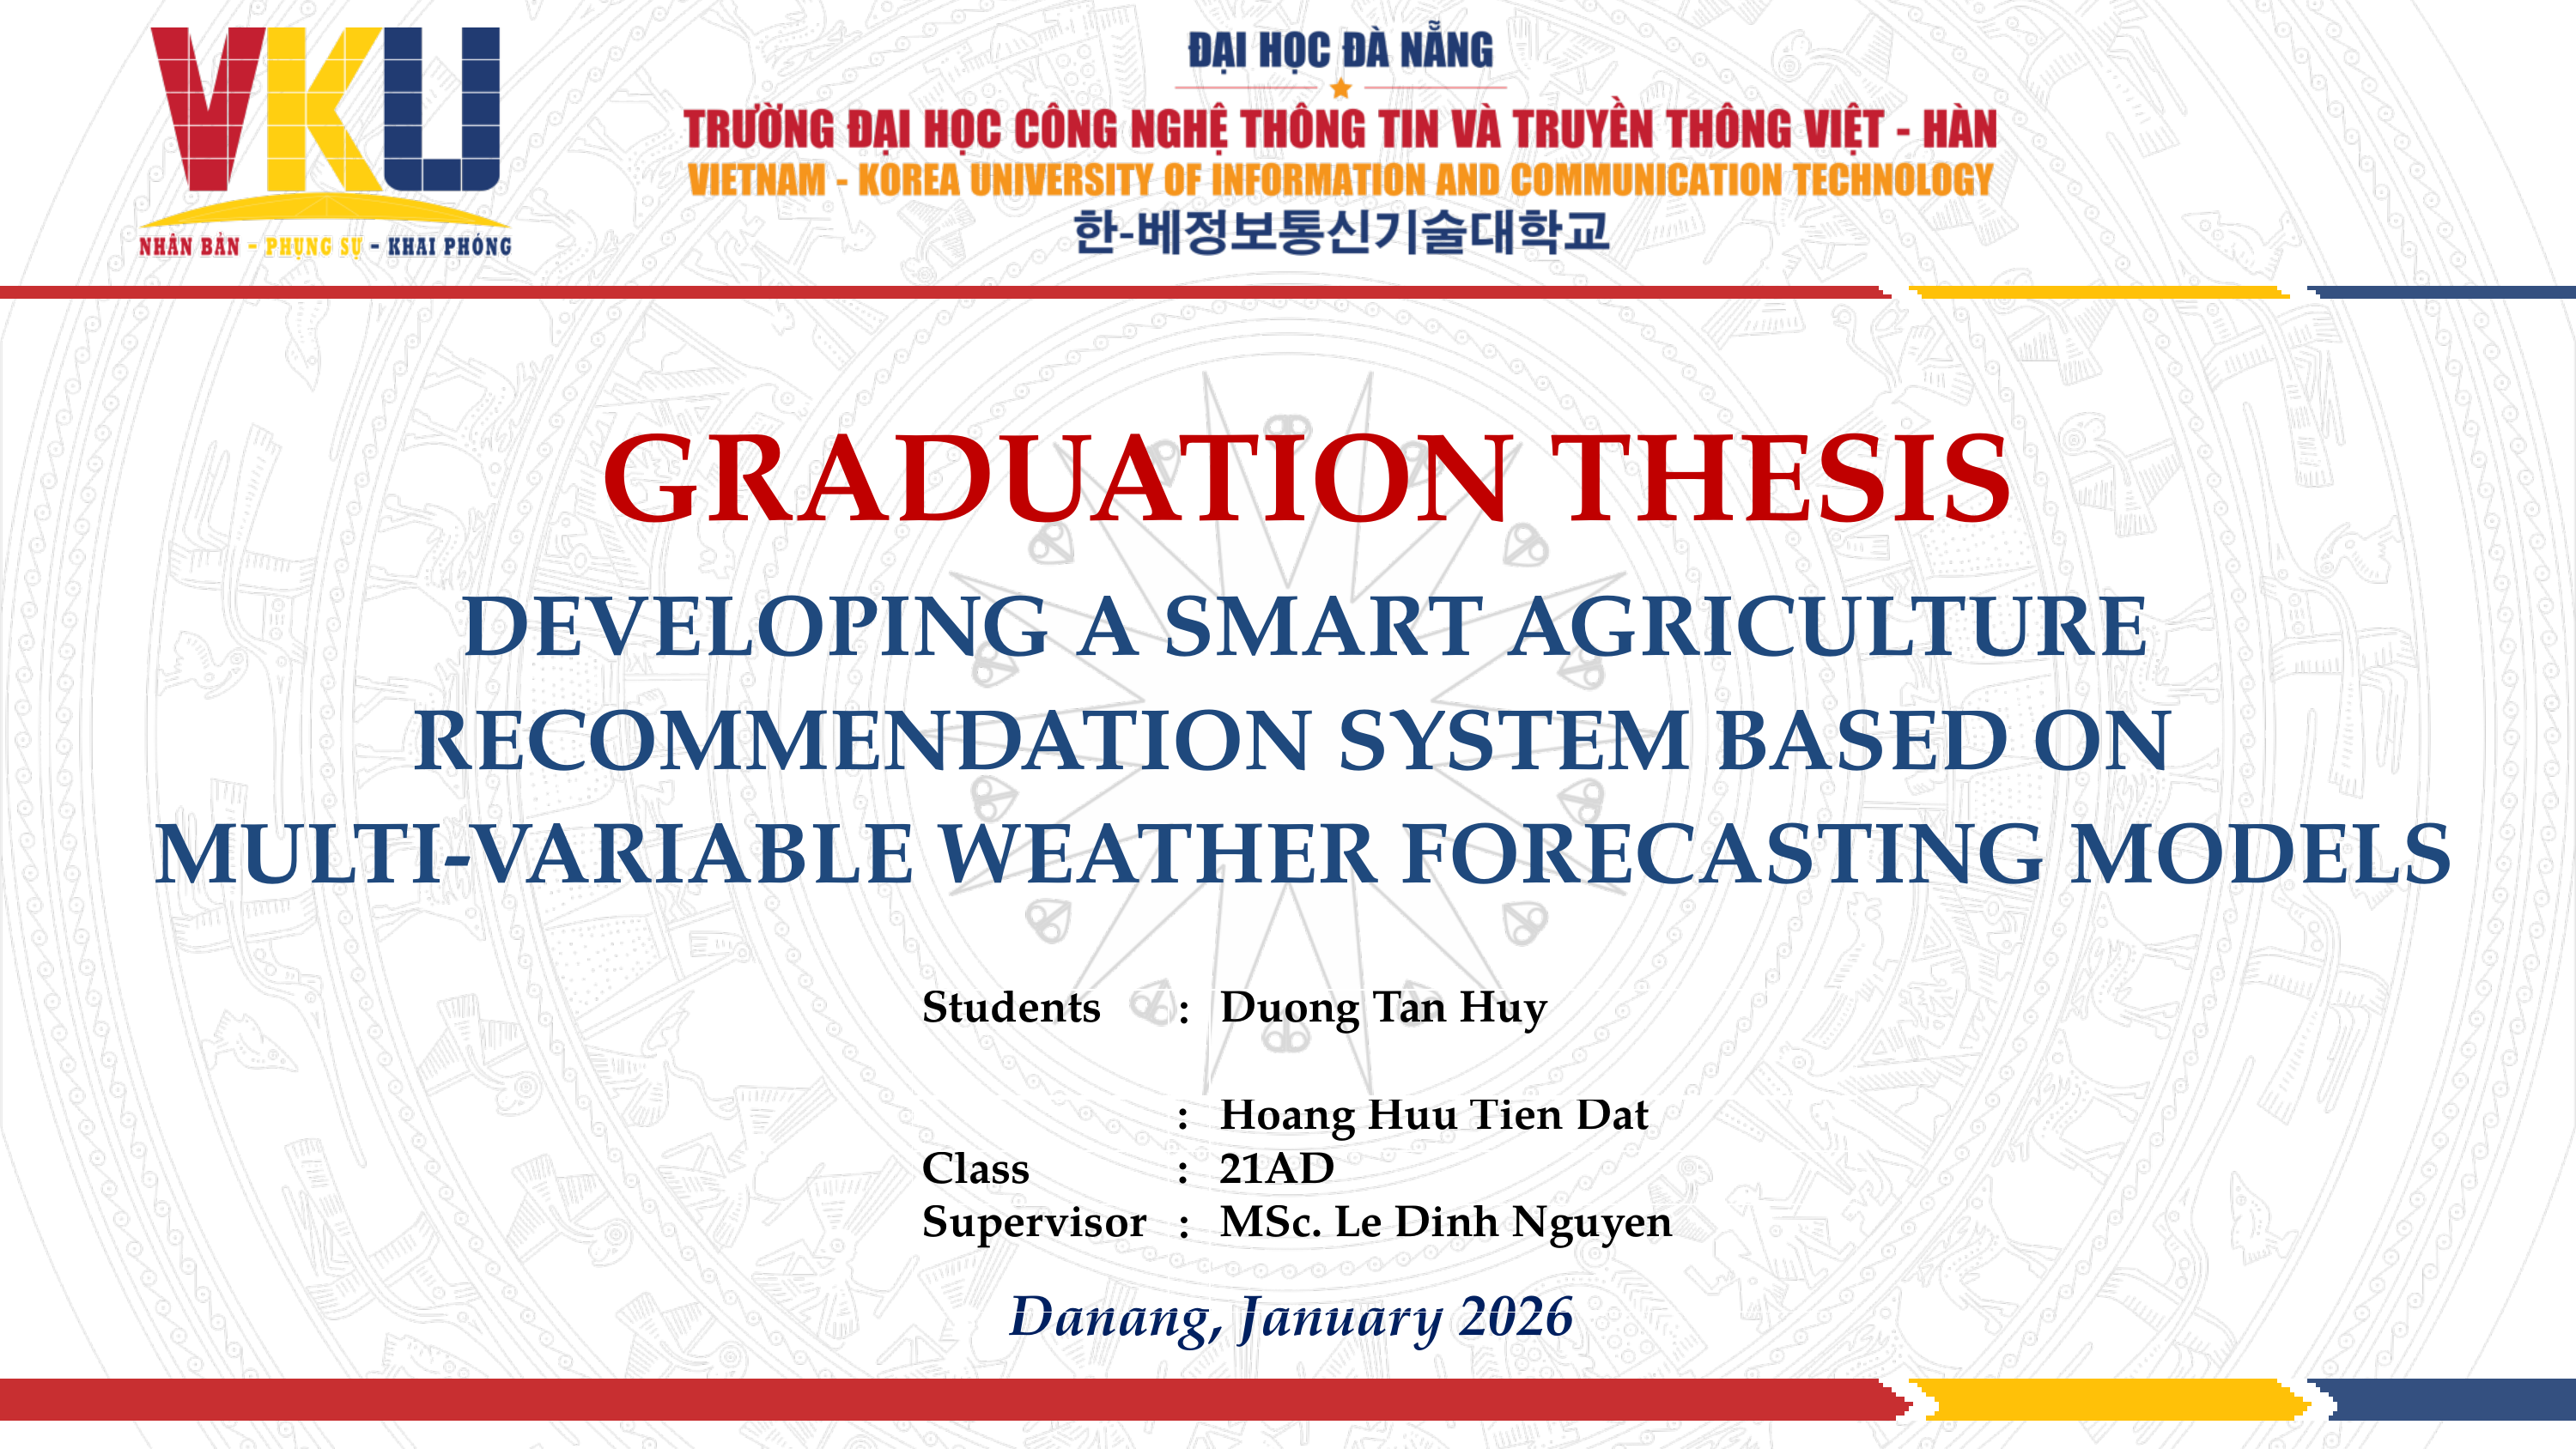

GRADUATION THESIS
DEVELOPING A SMART AGRICULTURE
RECOMMENDATION SYSTEM BASED ON
MULTI-VARIABLE WEATHER FORECASTING MODELS

| Students | : | Duong Tan Huy |
| --- | --- | --- |
|  | : | Hoang Huu Tien Dat |
| Class | : | 21AD |
| Supervisor | : | MSc. Le Dinh Nguyen |
Danang, January 2026